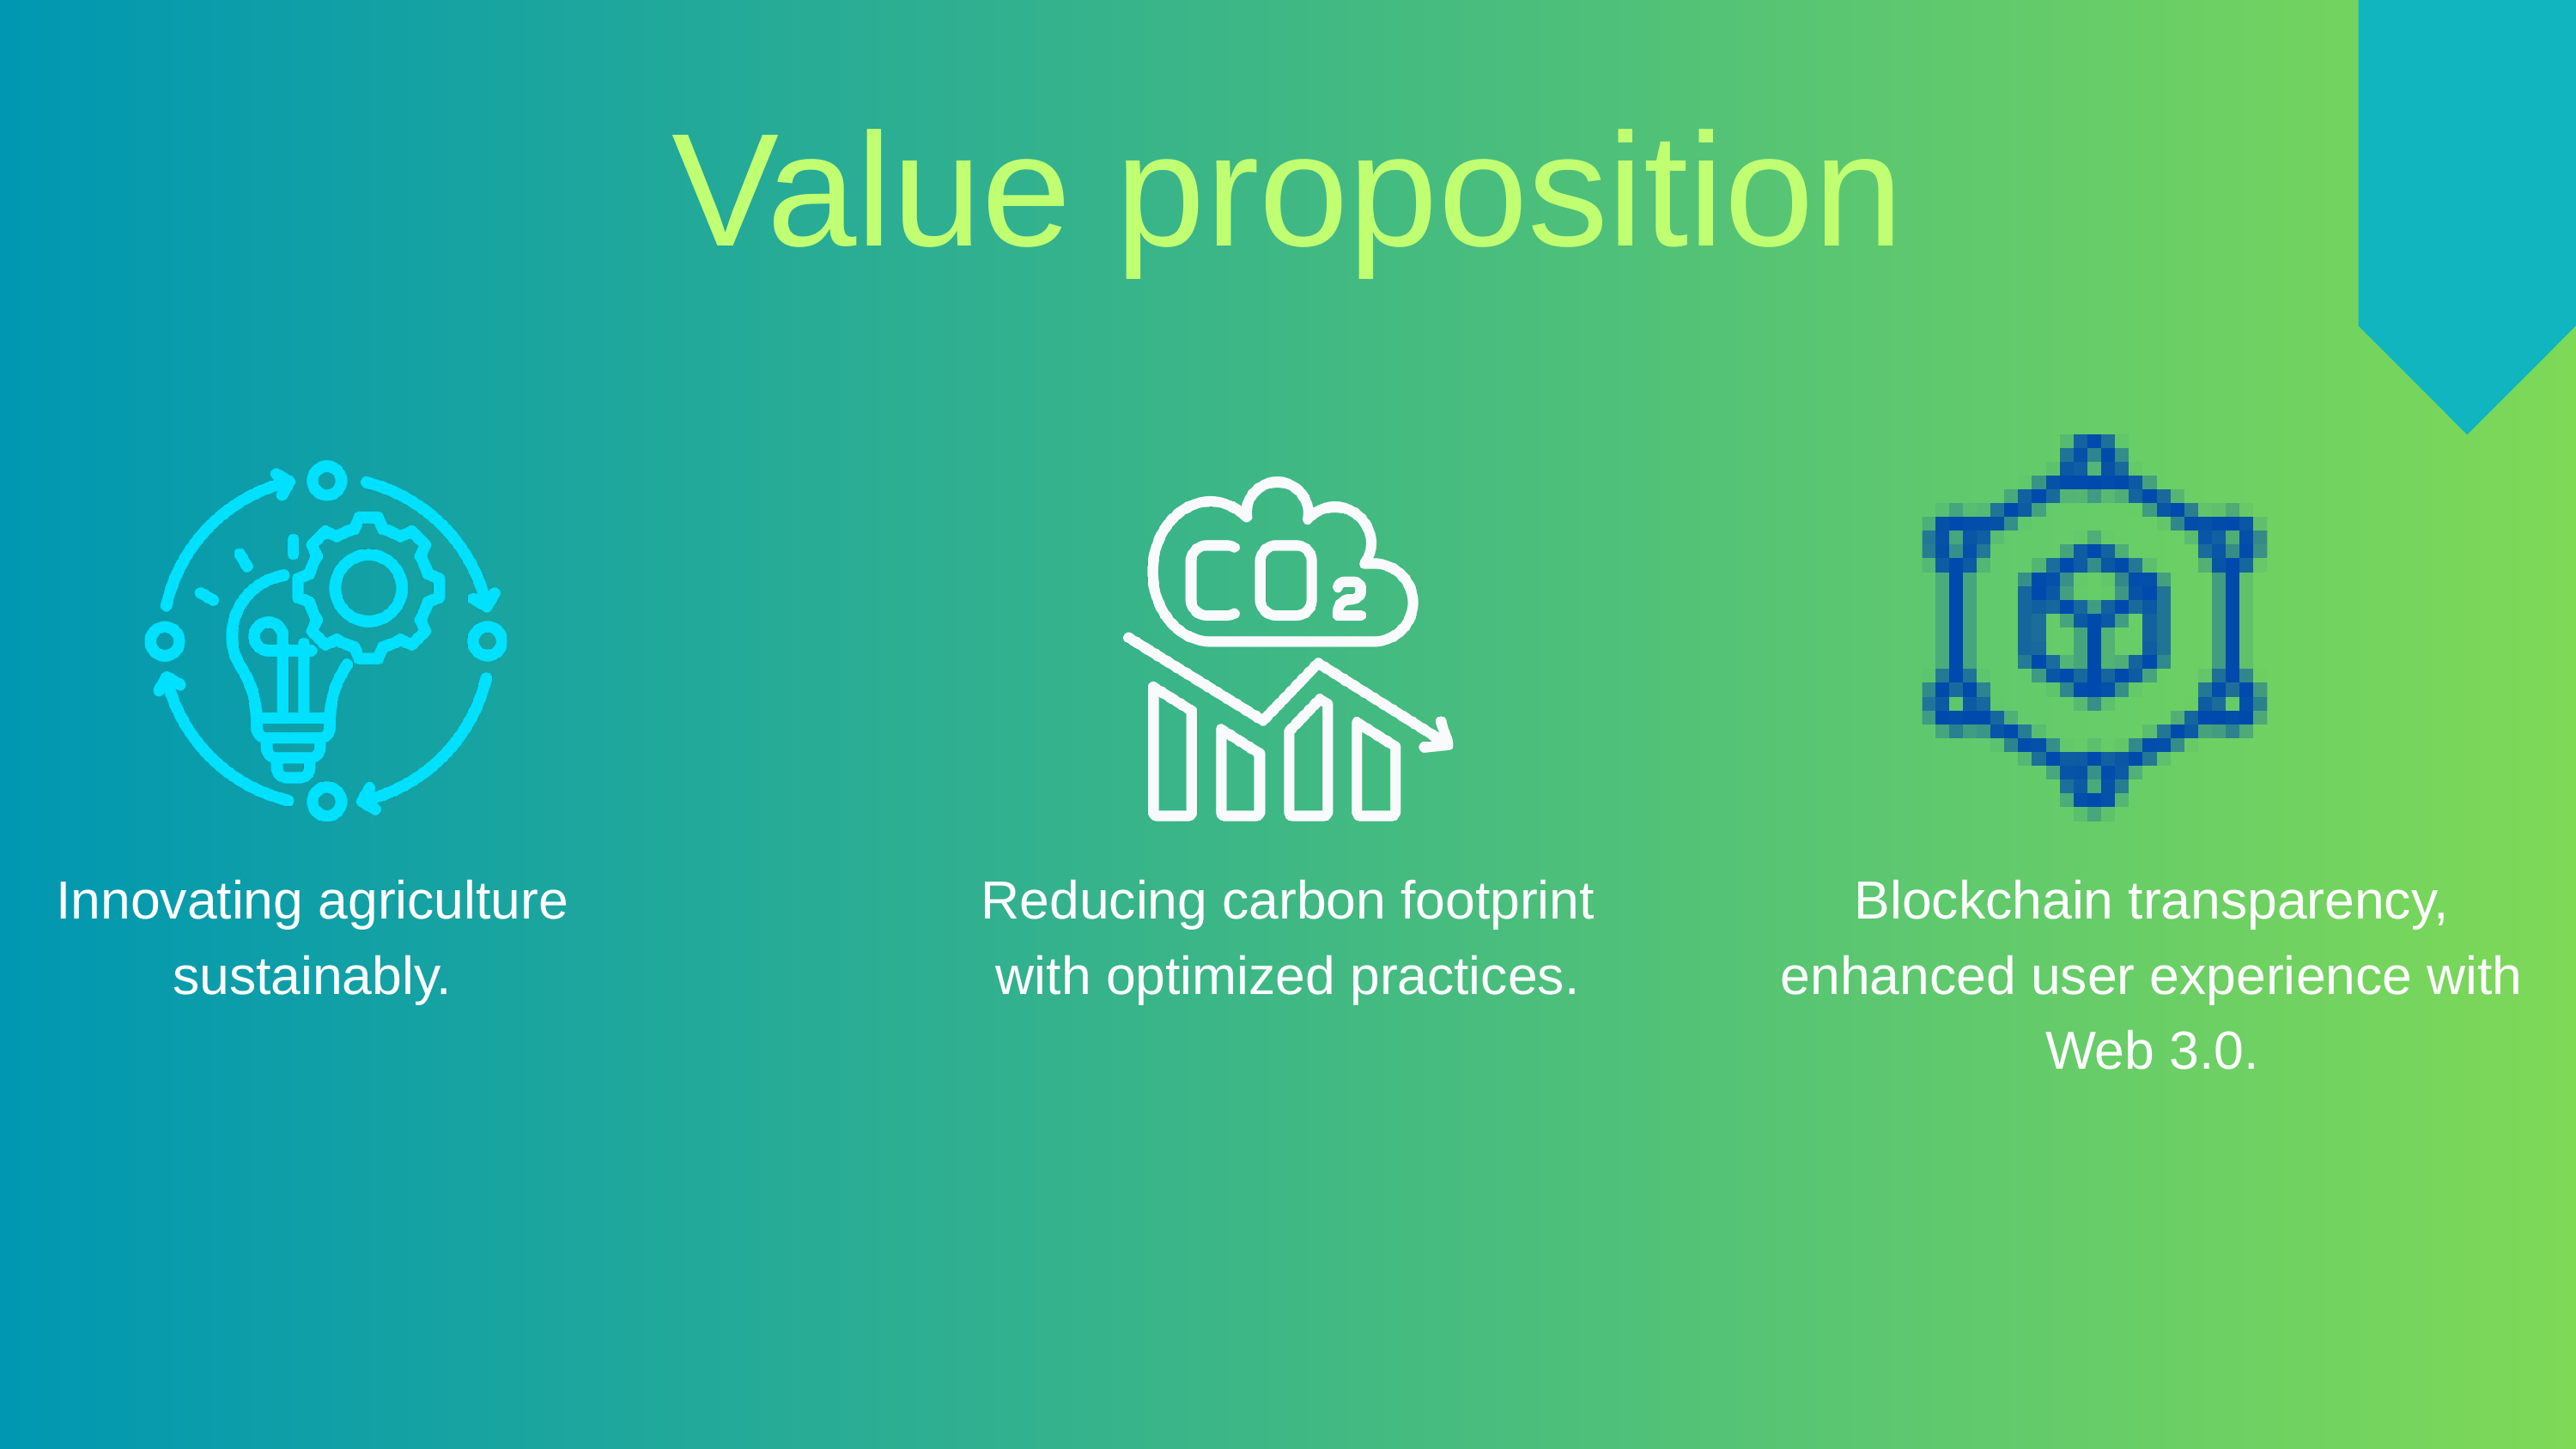

Value proposition

Innovating agriculture sustainably.
Reducing carbon footprint with optimized practices.
Blockchain transparency, enhanced user experience with Web 3.0.